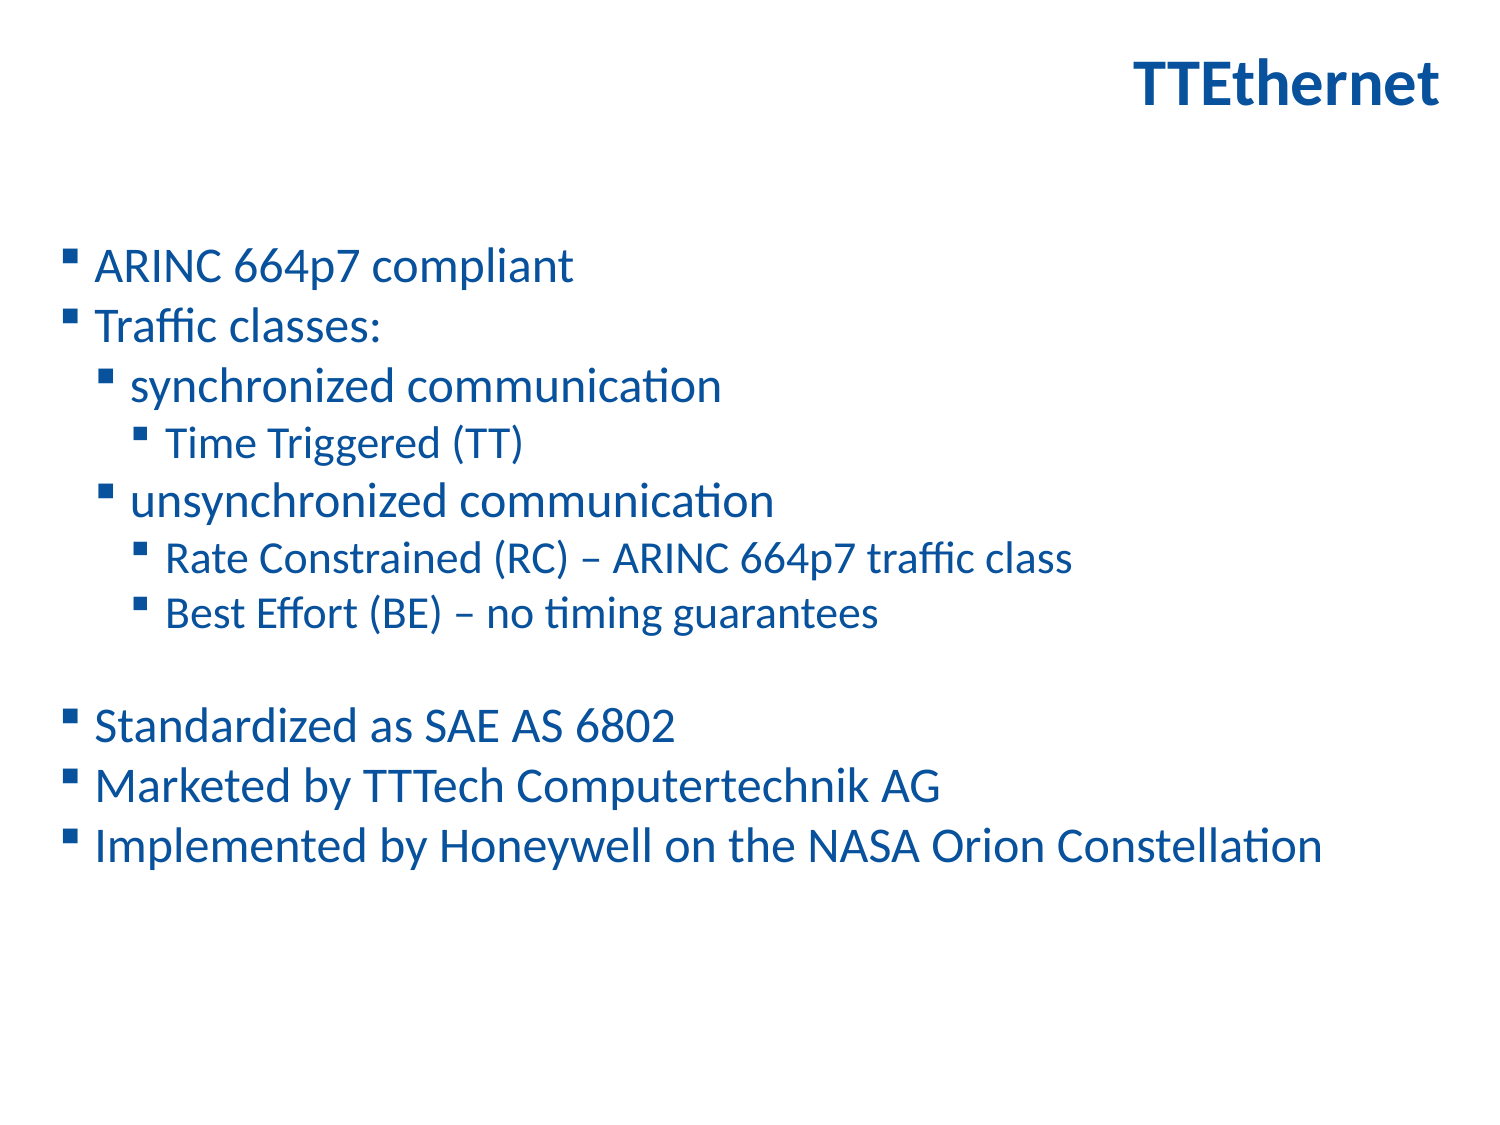

TTEthernet
ARINC 664p7 compliant
Traffic classes:
synchronized communication
Time Triggered (TT)
unsynchronized communication
Rate Constrained (RC) – ARINC 664p7 traffic class
Best Effort (BE) – no timing guarantees

Standardized as SAE AS 6802
Marketed by TTTech Computertechnik AG
Implemented by Honeywell on the NASA Orion Constellation